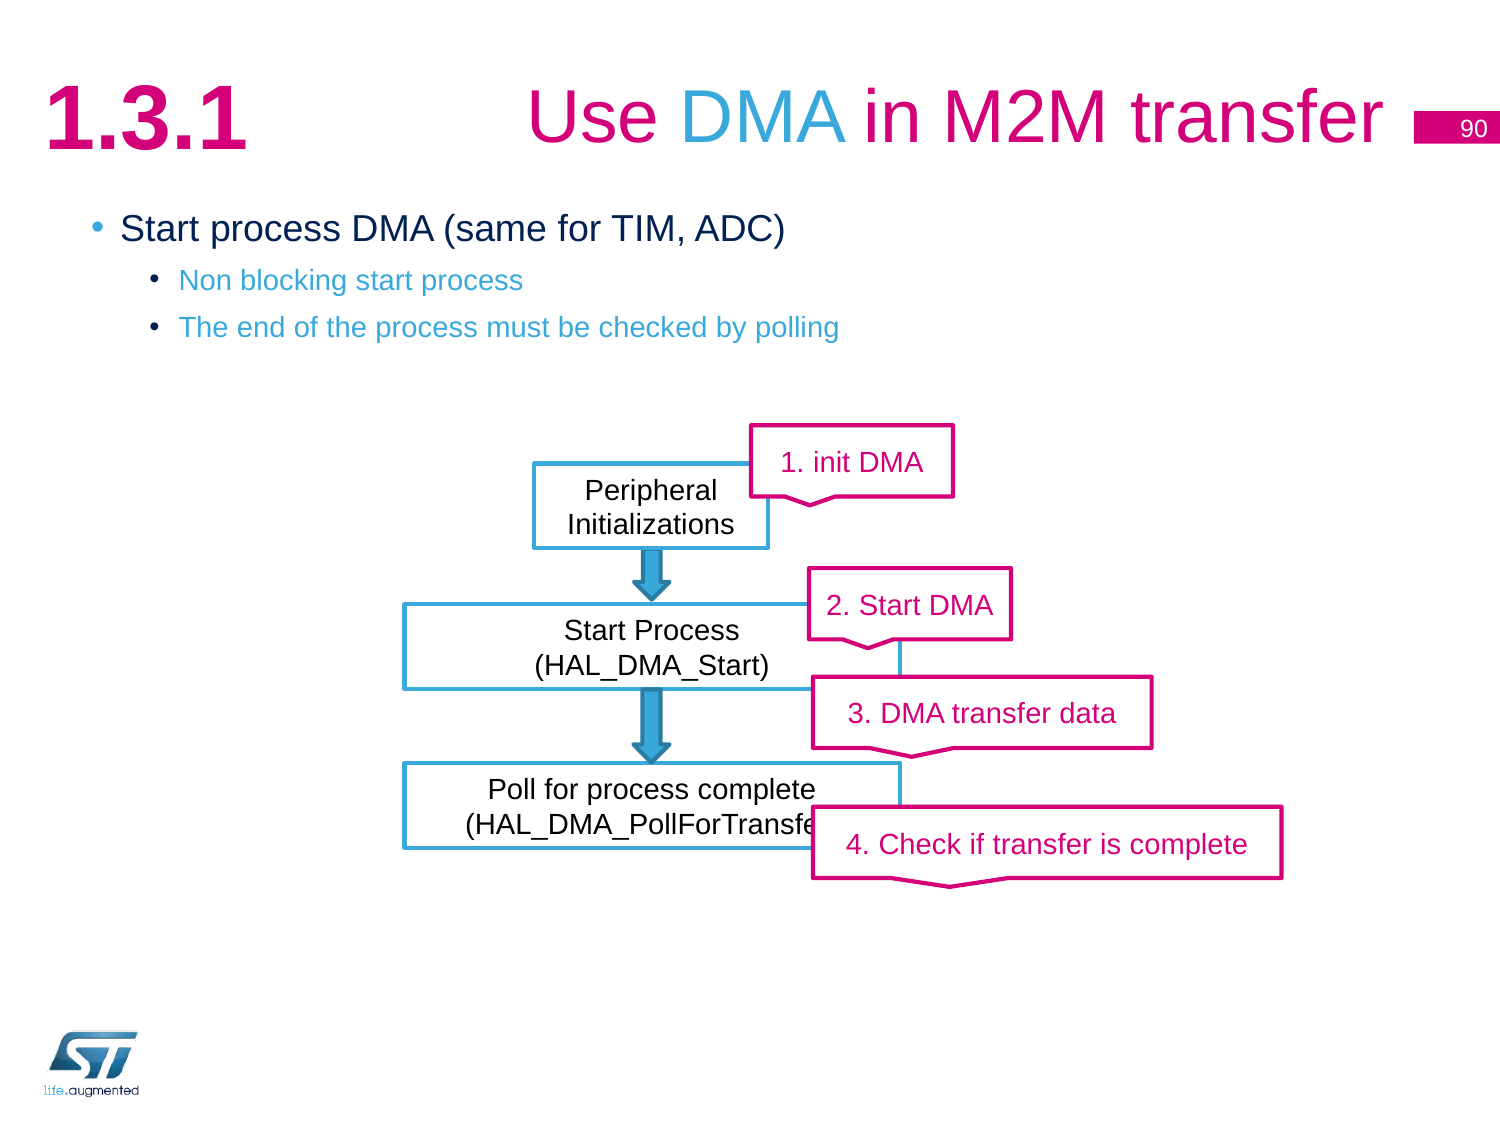

# Use DMA in M2M transfer
1.3.1
90
Start process DMA (same for TIM, ADC)
Non blocking start process
The end of the process must be checked by polling

1. init DMA
Peripheral Initializations

2. Start DMA
Start Process
(HAL_DMA_Start)
3. DMA transfer data

Poll for process complete
(HAL_DMA_PollForTransfer)
4. Check if transfer is complete